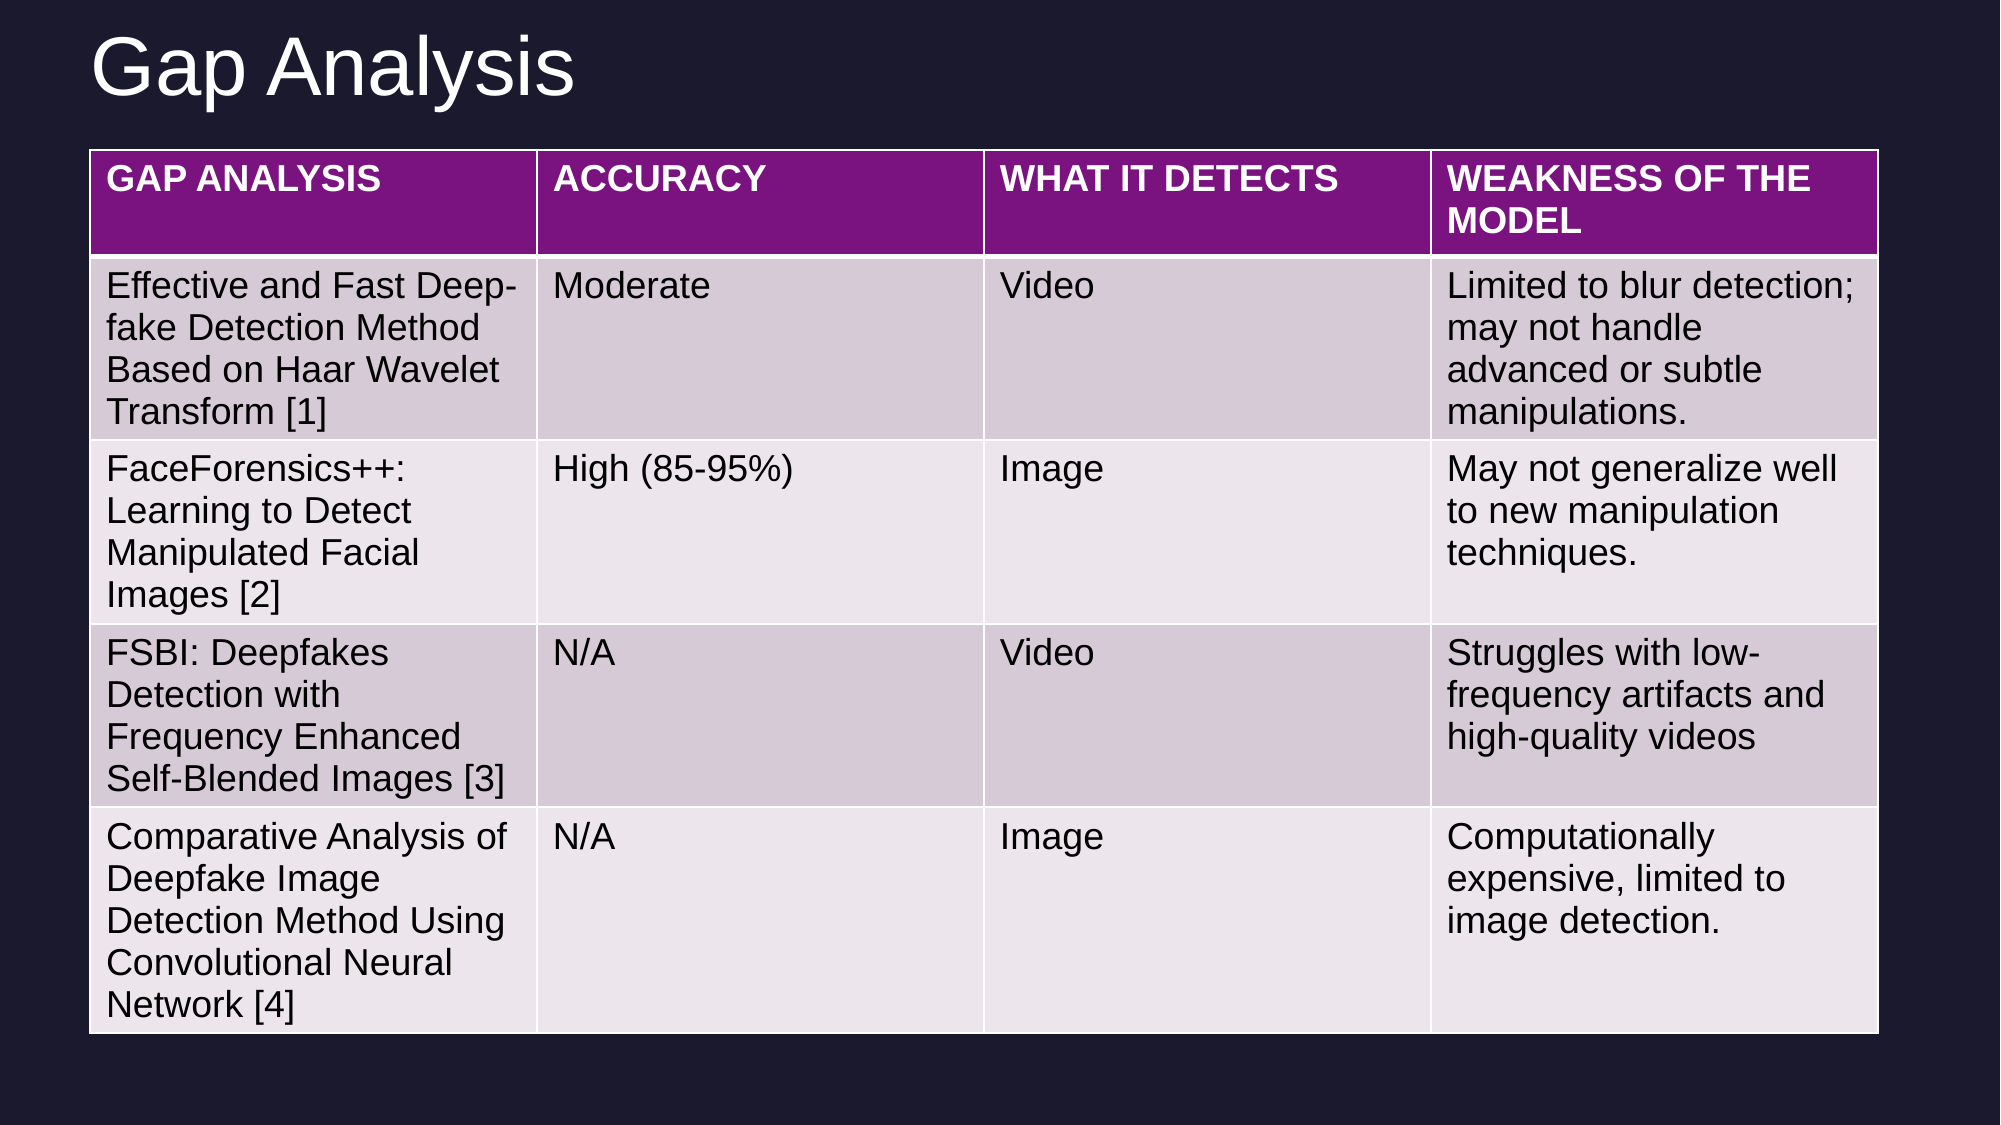

# Gap Analysis
| GAP ANALYSIS | ACCURACY | WHAT IT DETECTS | WEAKNESS OF THE MODEL |
| --- | --- | --- | --- |
| Effective and Fast Deep-fake Detection Method Based on Haar Wavelet Transform [1] | Moderate | Video | Limited to blur detection; may not handle advanced or subtle manipulations. |
| FaceForensics++: Learning to Detect Manipulated Facial Images [2] | High (85-95%) | Image | May not generalize well to new manipulation techniques. |
| FSBI: Deepfakes Detection with Frequency Enhanced Self-Blended Images [3] | N/A | Video | Struggles with low-frequency artifacts and high-quality videos |
| Comparative Analysis of Deepfake Image Detection Method Using Convolutional Neural Network [4] | N/A | Image | Computationally expensive, limited to image detection. |